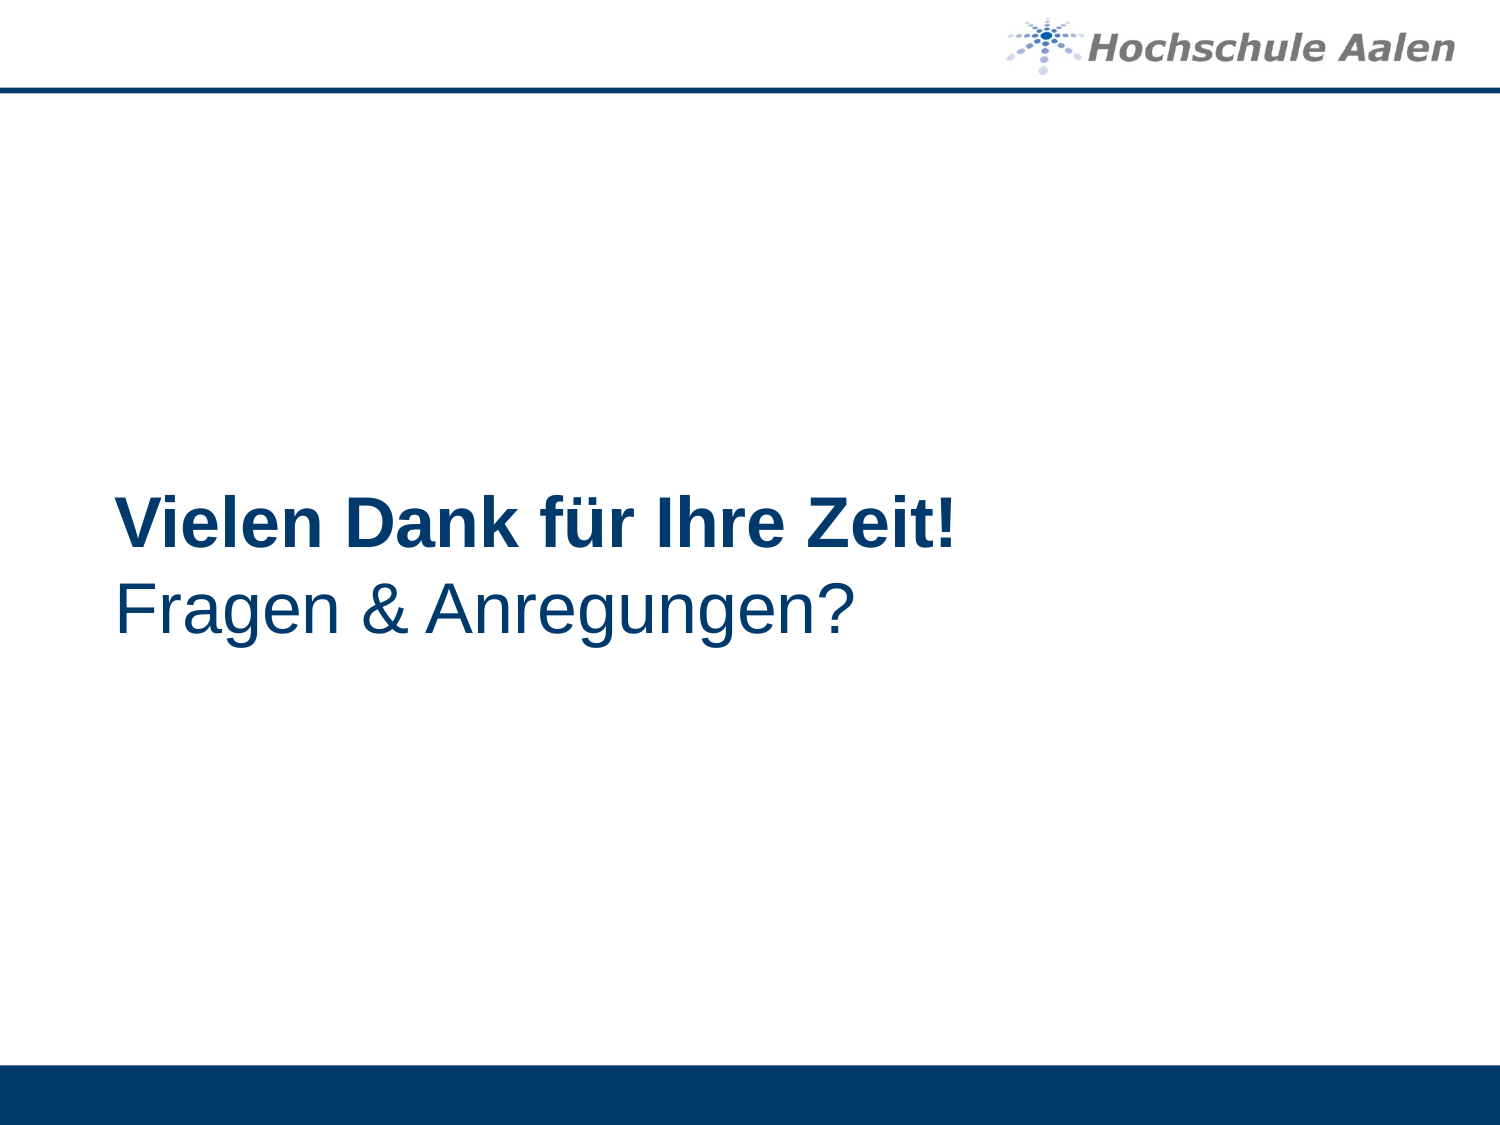

# Vielen Dank für Ihre Zeit! Fragen & Anregungen?